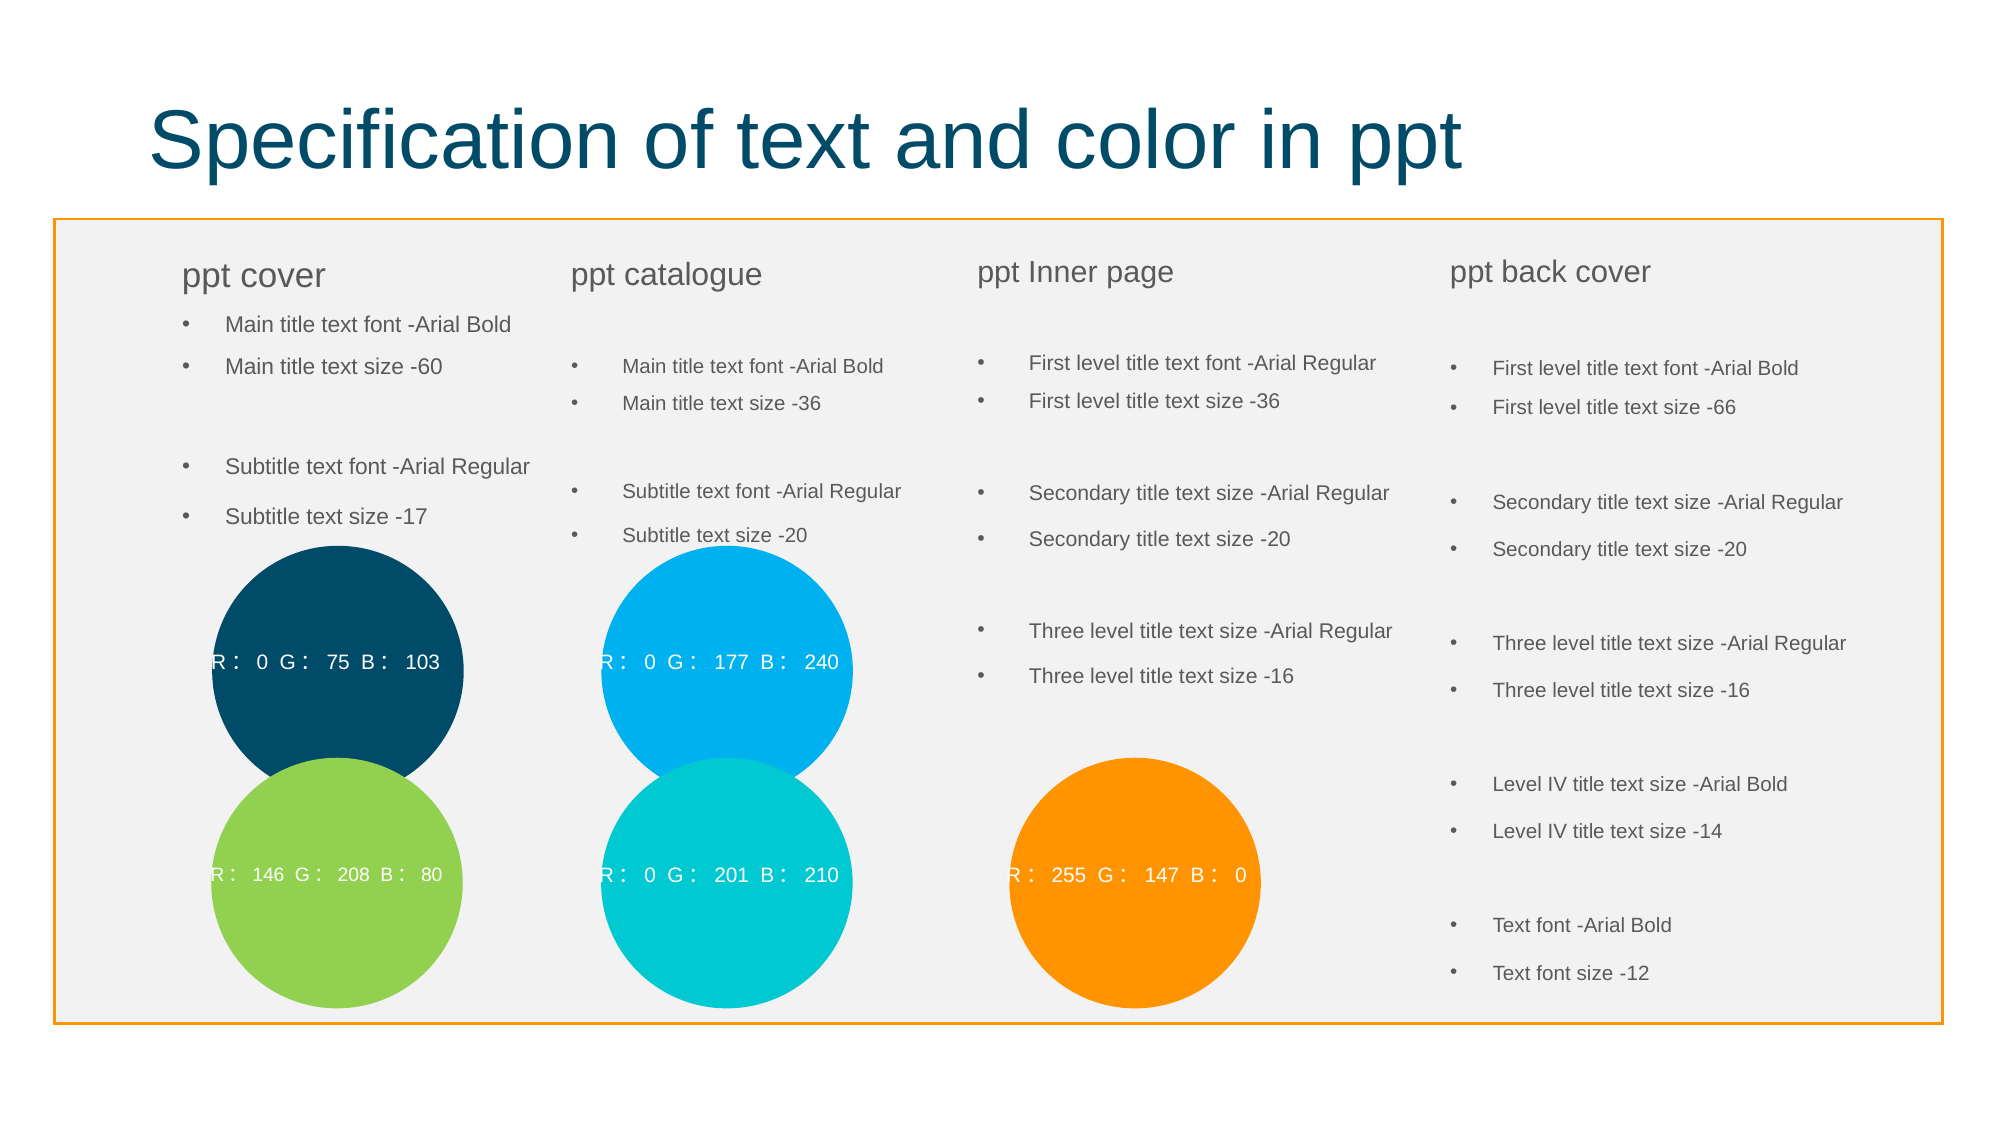

Specification of text and color in ppt

ppt Inner page

First level title text font -Arial Regular
First level title text size -36

Secondary title text size -Arial Regular
Secondary title text size -20

Three level title text size -Arial Regular
Three level title text size -16

ppt back cover

First level title text font -Arial Bold
First level title text size -66

Secondary title text size -Arial Regular
Secondary title text size -20

Three level title text size -Arial Regular
Three level title text size -16

Level IV title text size -Arial Bold
Level IV title text size -14

Text font -Arial Bold
Text font size -12

ppt cover
Main title text font -Arial Bold
Main title text size -60

Subtitle text font -Arial Regular
Subtitle text size -17

ppt catalogue

Main title text font -Arial Bold
Main title text size -36

Subtitle text font -Arial Regular
Subtitle text size -20

R：0  G：75  B：103

R：0  G：177  B：240

R：146  G：208  B：80

R：0  G：201  B：210

R：255  G：147  B：0